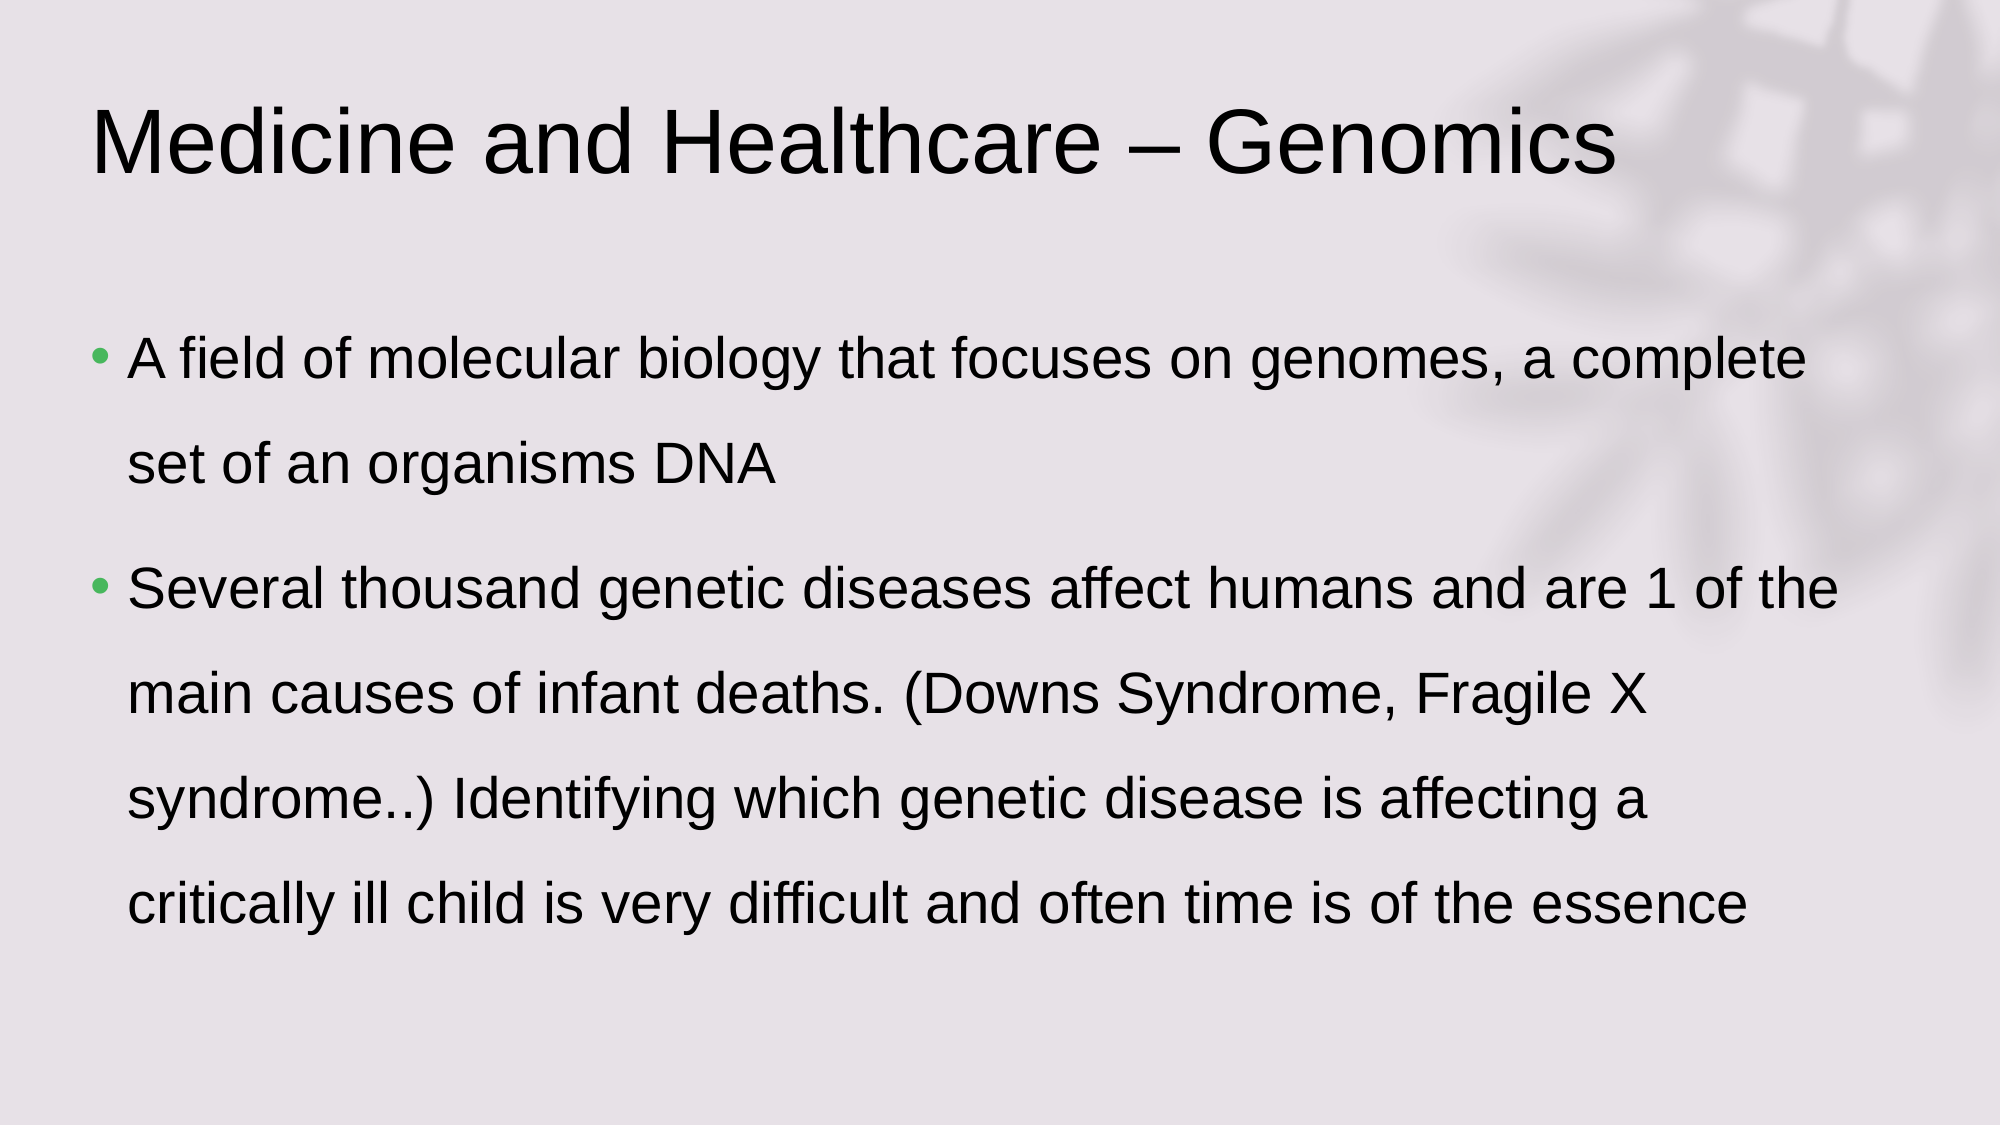

# Medicine and Healthcare – Genomics
A field of molecular biology that focuses on genomes, a complete set of an organisms DNA
Several thousand genetic diseases affect humans and are 1 of the main causes of infant deaths. (Downs Syndrome, Fragile X syndrome..) Identifying which genetic disease is affecting a critically ill child is very difficult and often time is of the essence